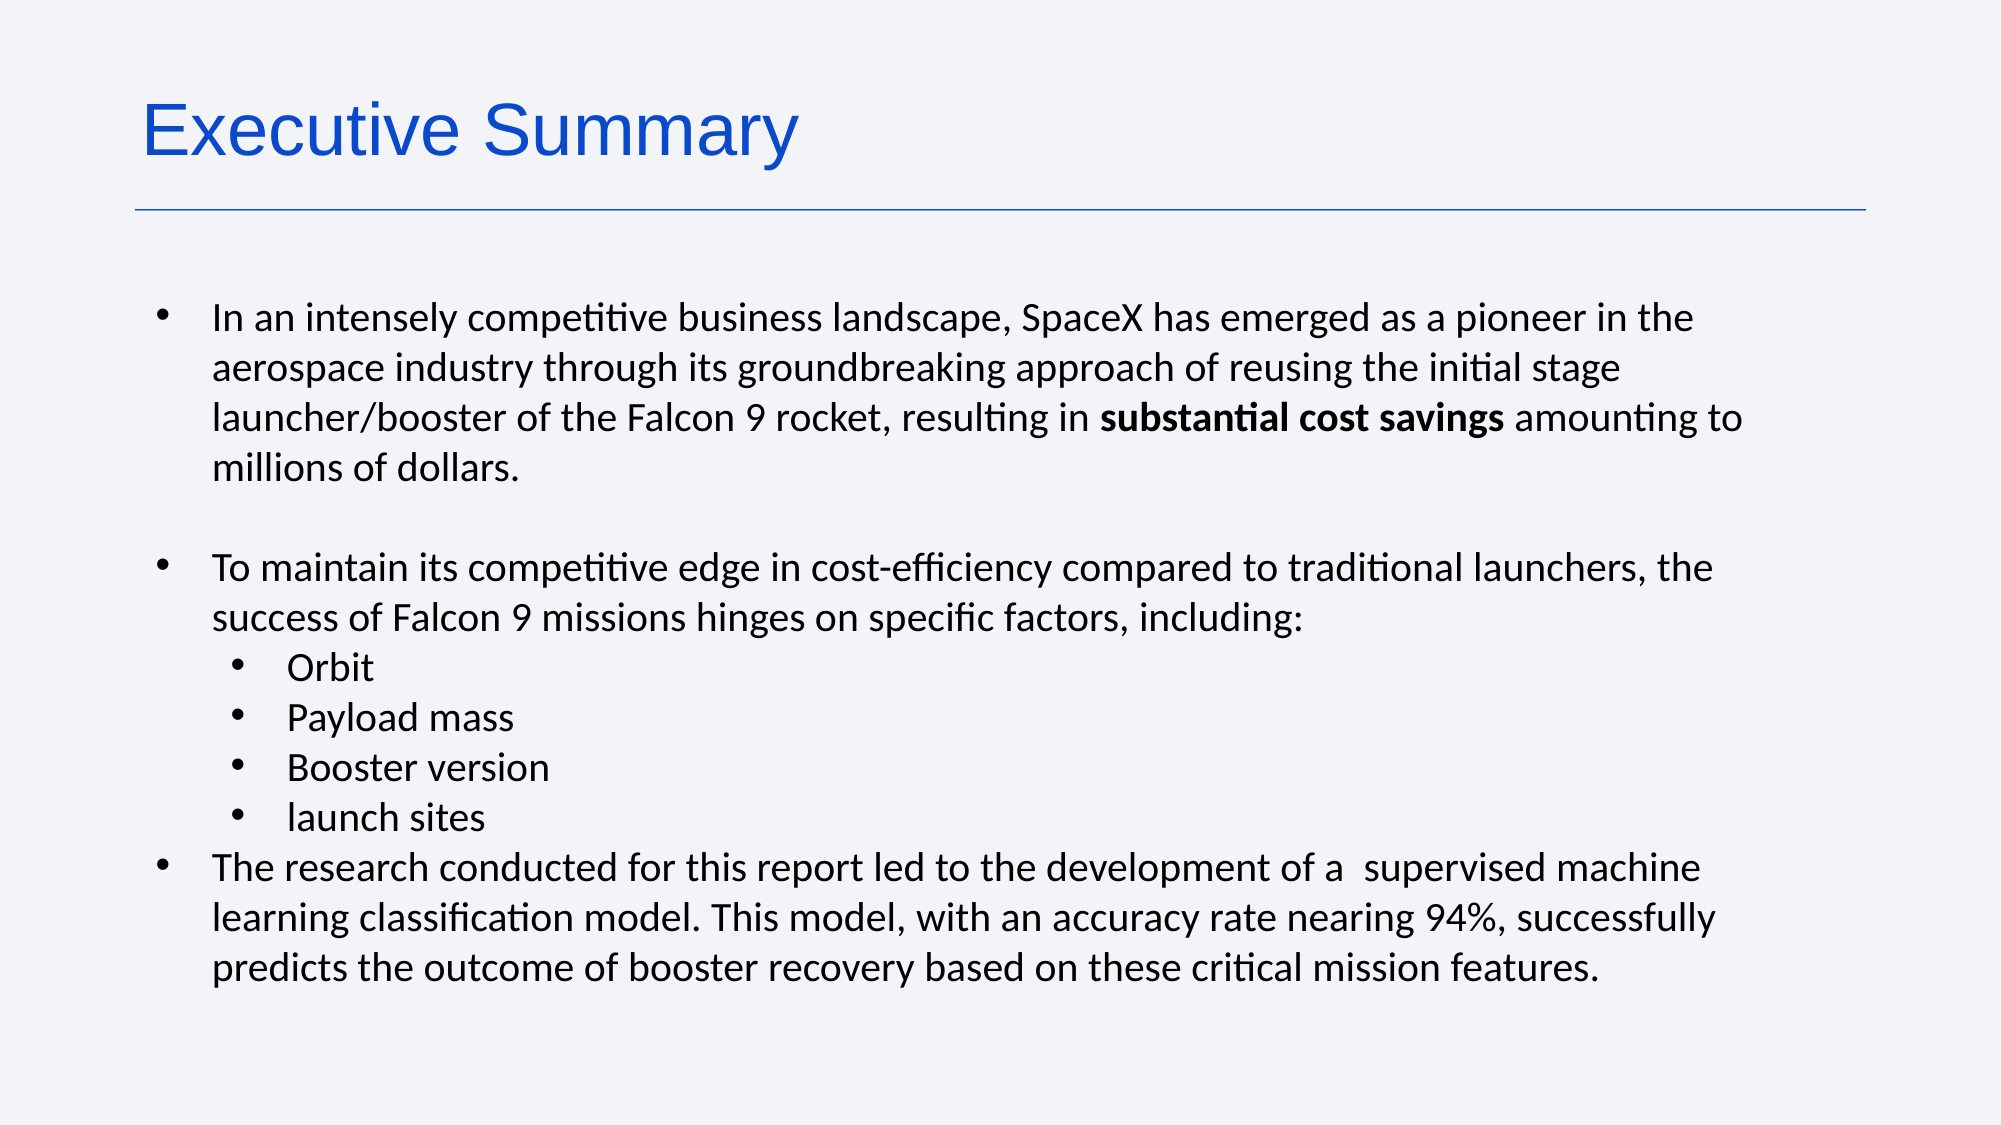

Executive Summary
In an intensely competitive business landscape, SpaceX has emerged as a pioneer in the aerospace industry through its groundbreaking approach of reusing the initial stage launcher/booster of the Falcon 9 rocket, resulting in substantial cost savings amounting to millions of dollars.

To maintain its competitive edge in cost-efficiency compared to traditional launchers, the success of Falcon 9 missions hinges on specific factors, including:
Orbit
Payload mass
Booster version
launch sites
The research conducted for this report led to the development of a  supervised machine learning classification model. This model, with an accuracy rate nearing 94%, successfully predicts the outcome of booster recovery based on these critical mission features.
3